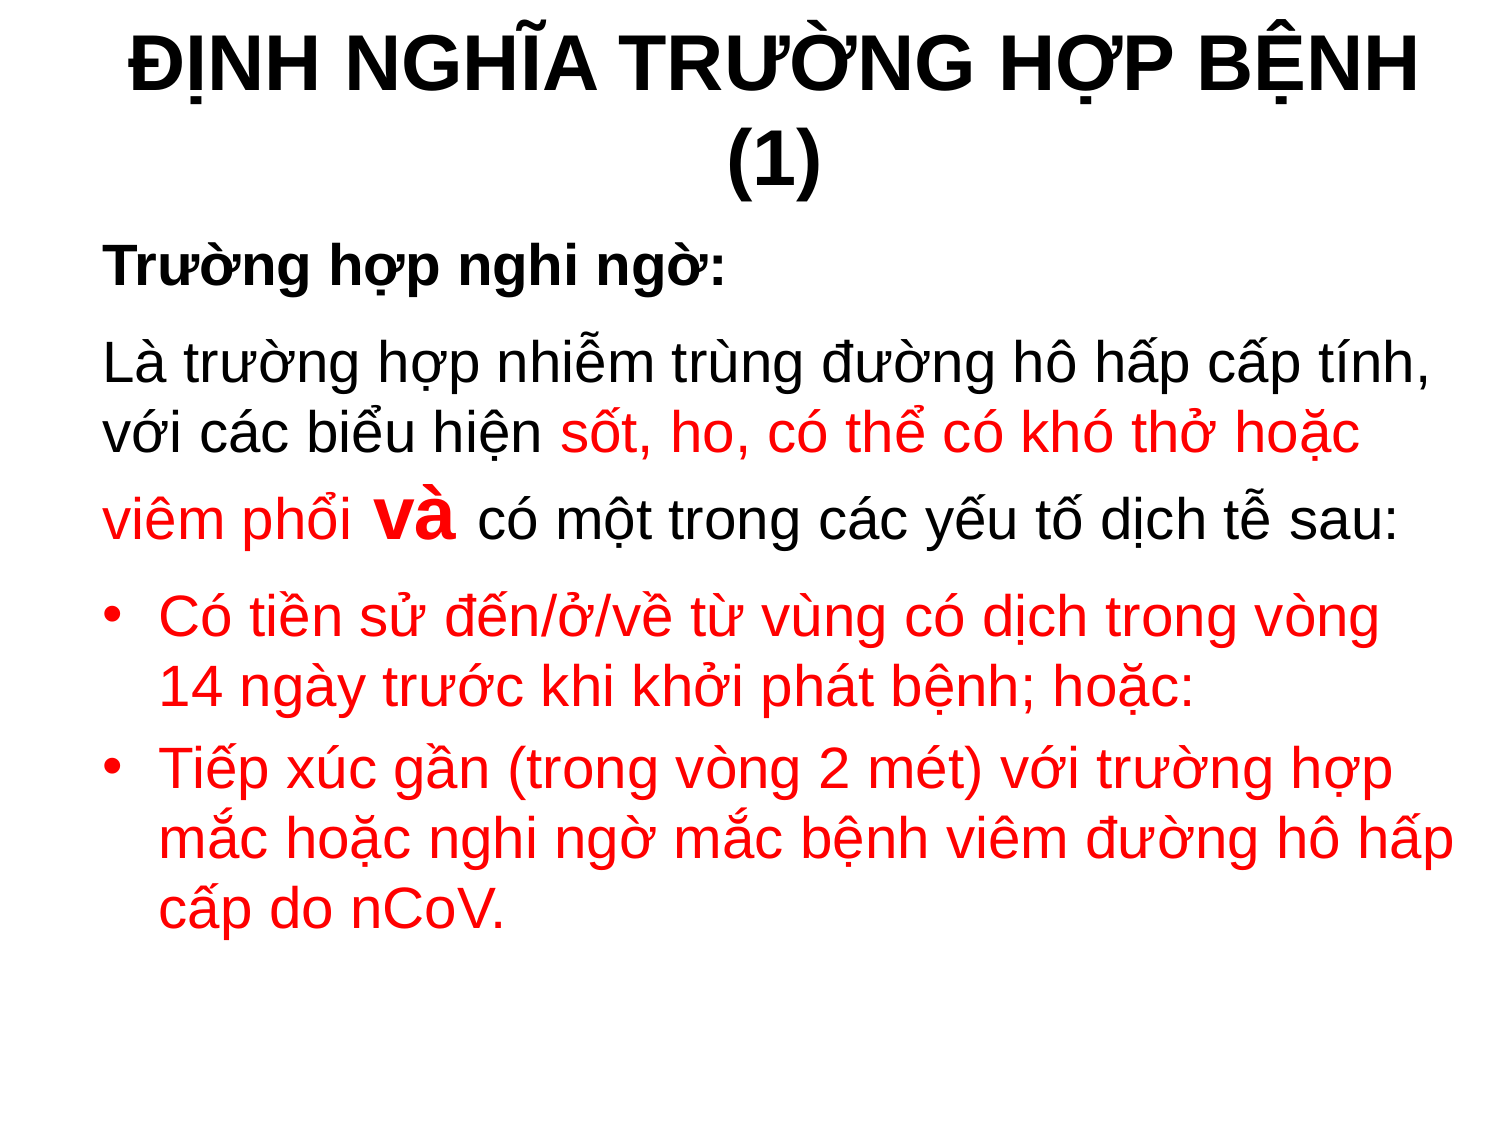

# ĐỊNH NGHĨA TRƯỜNG HỢP BỆNH (1)

Trường hợp nghi ngờ:
Là trường hợp nhiễm trùng đường hô hấp cấp tính, với các biểu hiện sốt, ho, có thể có khó thở hoặc viêm phổi và có một trong các yếu tố dịch tễ sau:
Có tiền sử đến/ở/về từ vùng có dịch trong vòng 14 ngày trước khi khởi phát bệnh; hoặc:
Tiếp xúc gần (trong vòng 2 mét) với trường hợp mắc hoặc nghi ngờ mắc bệnh viêm đường hô hấp cấp do nCoV.